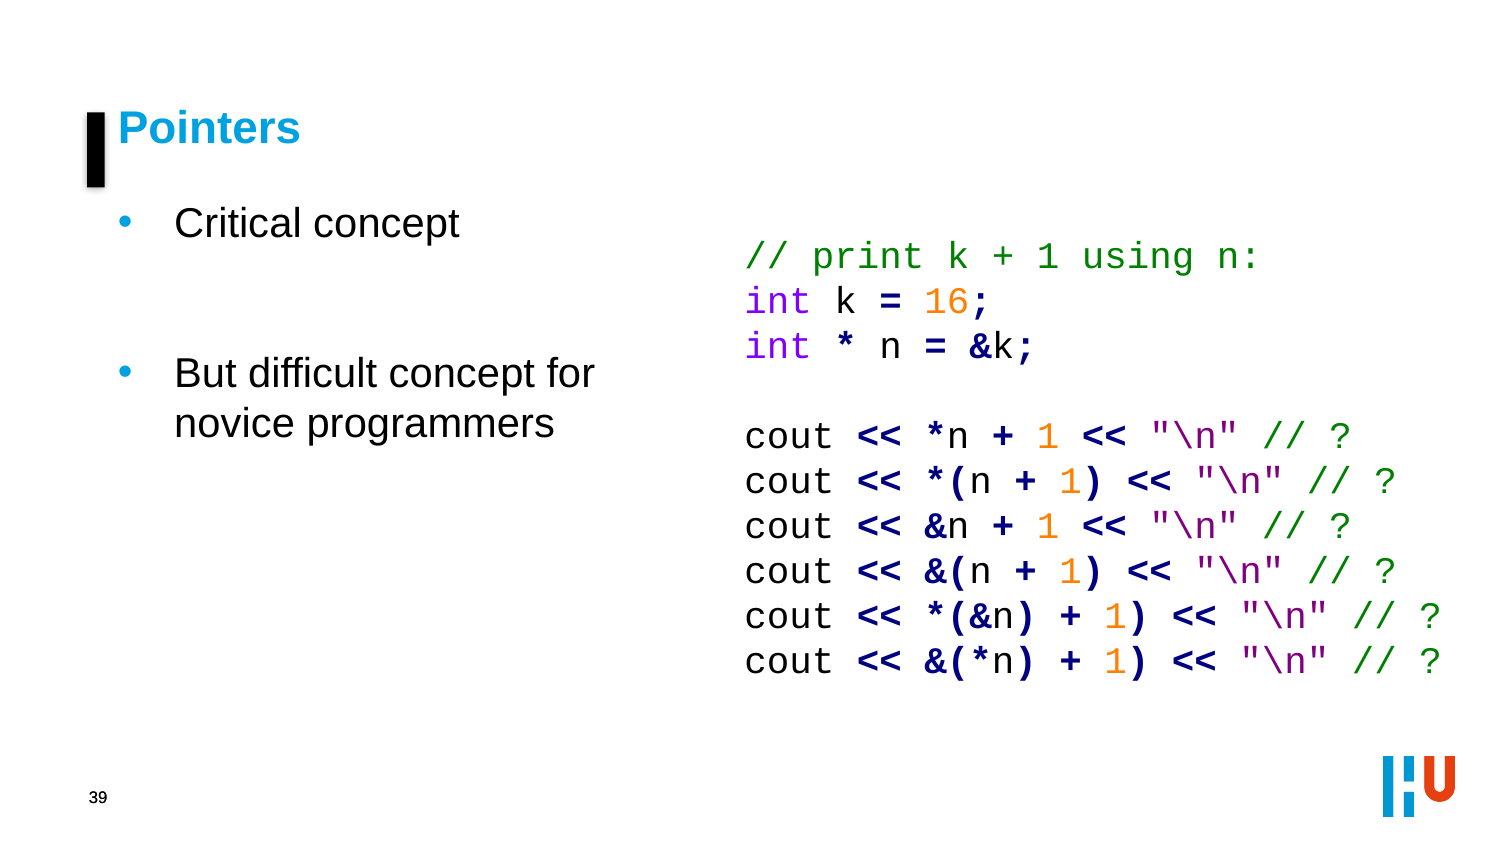

Pointers
Critical concept

But difficult concept for novice programmers

// print k + 1 using n:
int k = 16;
int * n = &k;

cout << *n + 1 << "\n" // ?
cout << *(n + 1) << "\n" // ?
cout << &n + 1 << "\n" // ?
cout << &(n + 1) << "\n" // ?
cout << *(&n) + 1) << "\n" // ?
cout << &(*n) + 1) << "\n" // ?